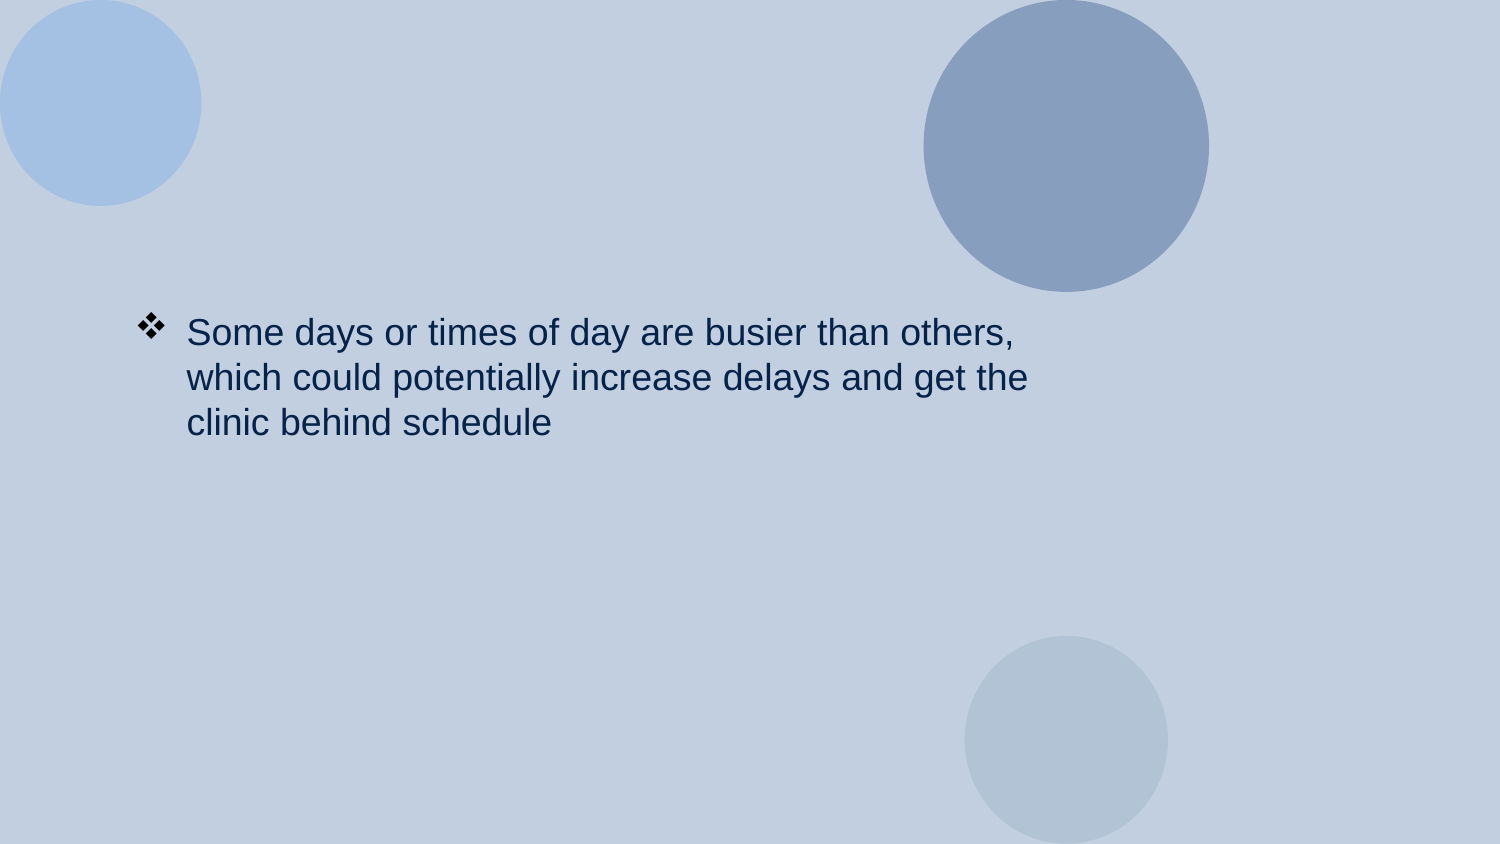

Some days or times of day are busier than others, which could potentially increase delays and get the clinic behind schedule